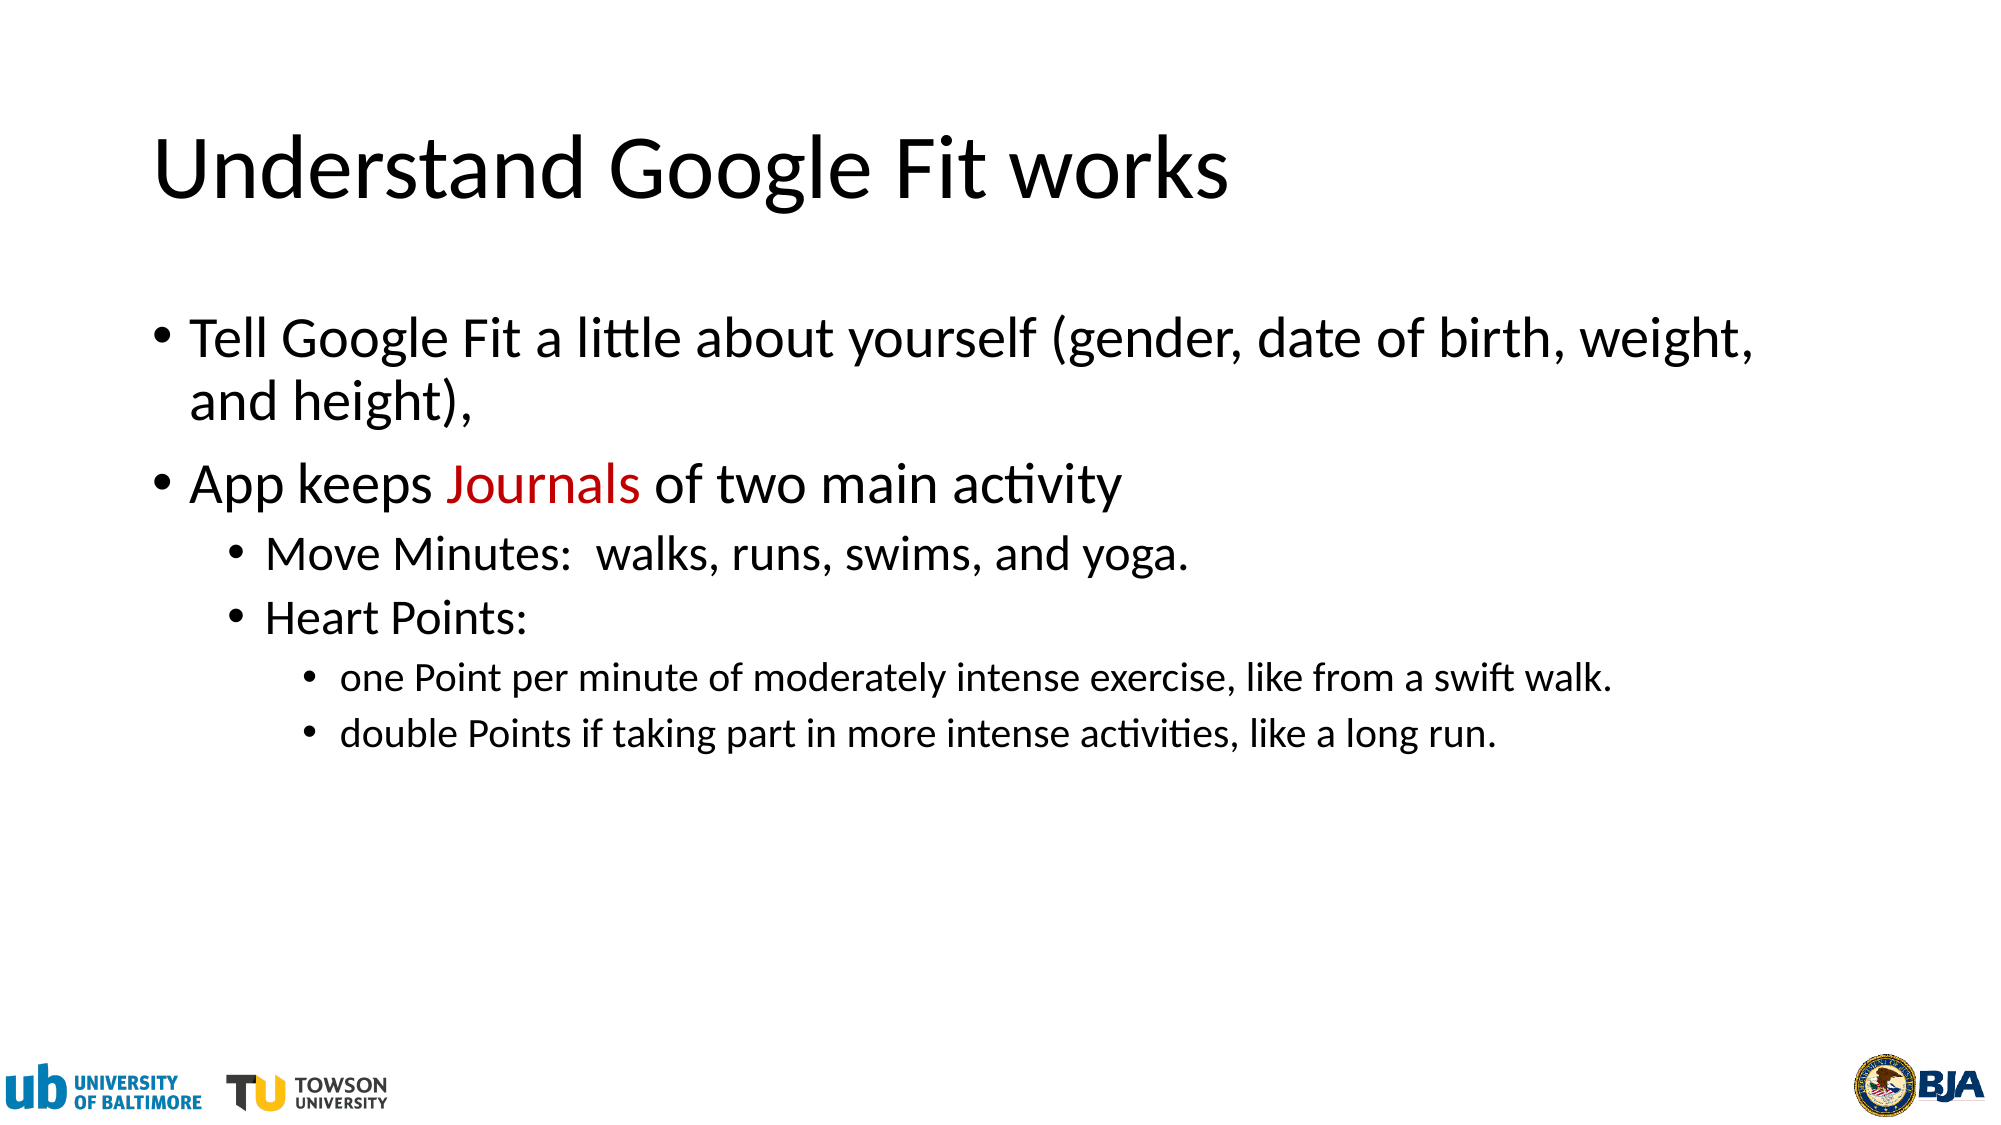

# Understand Google Fit works
Tell Google Fit a little about yourself (gender, date of birth, weight, and height),
App keeps Journals of two main activity
Move Minutes:  walks, runs, swims, and yoga.
Heart Points:
one Point per minute of moderately intense exercise, like from a swift walk.
double Points if taking part in more intense activities, like a long run.